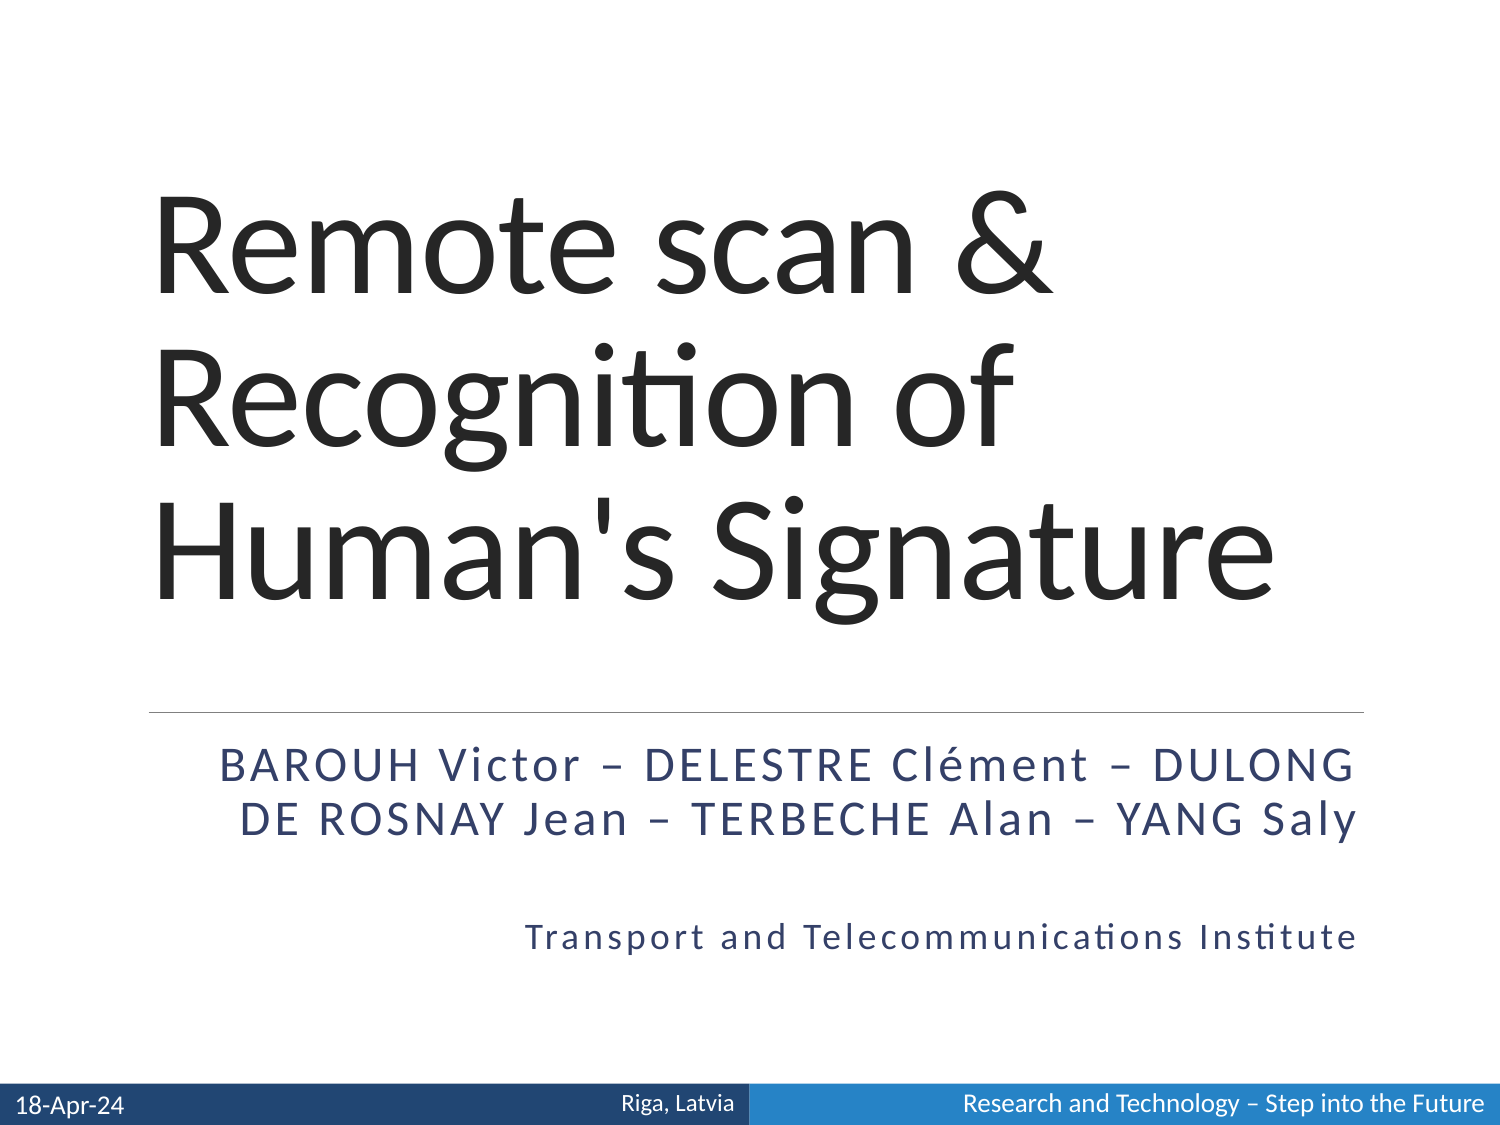

# Remote scan & Recognition of Human's Signature
BAROUH Victor – DELESTRE Clément – DULONG DE ROSNAY Jean – TERBECHE Alan – YANG Saly
Transport and Telecommunications Institute
18-Apr-24